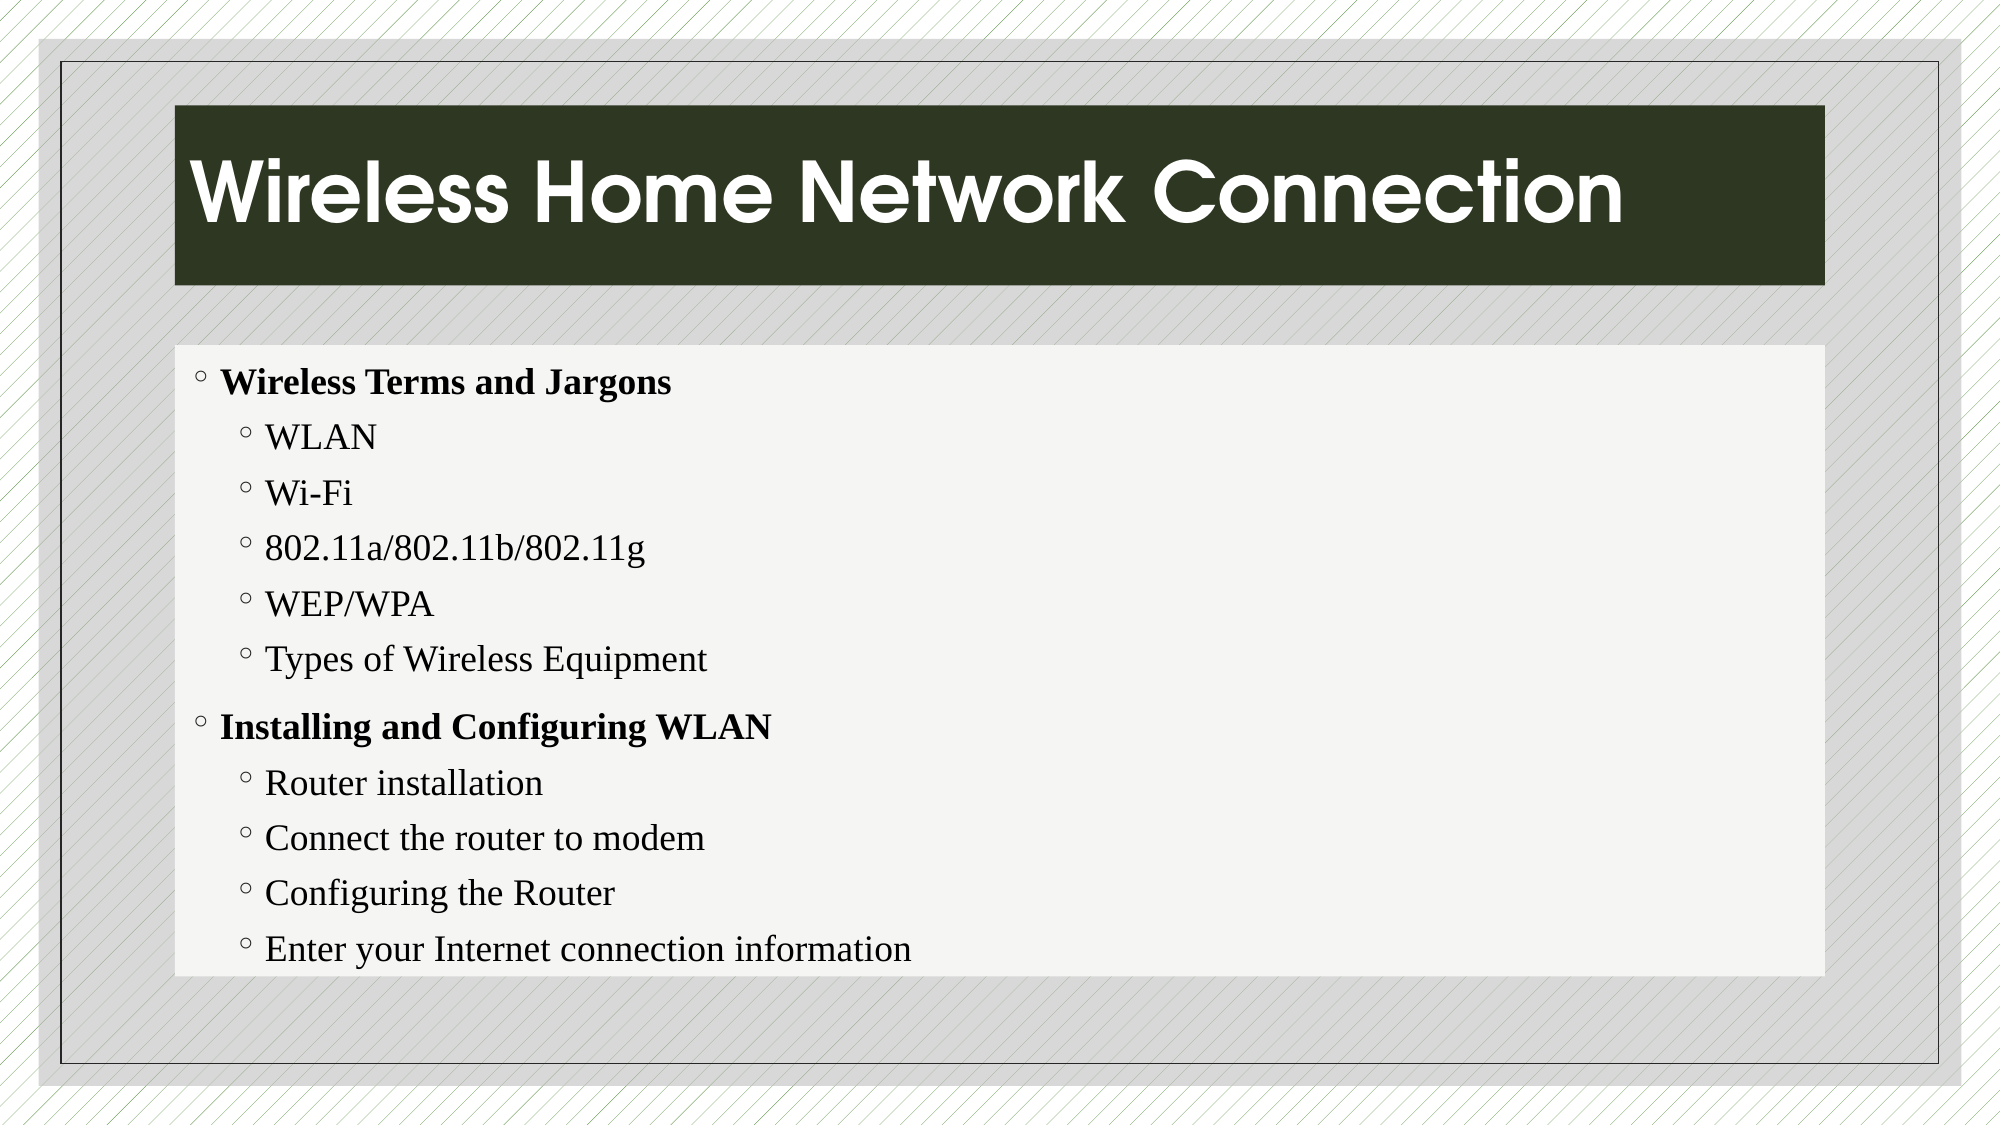

# Wireless Home Network Connection
Wireless Terms and Jargons
WLAN
Wi-Fi
802.11a/802.11b/802.11g
WEP/WPA
Types of Wireless Equipment
Installing and Configuring WLAN
Router installation
Connect the router to modem
Configuring the Router
Enter your Internet connection information